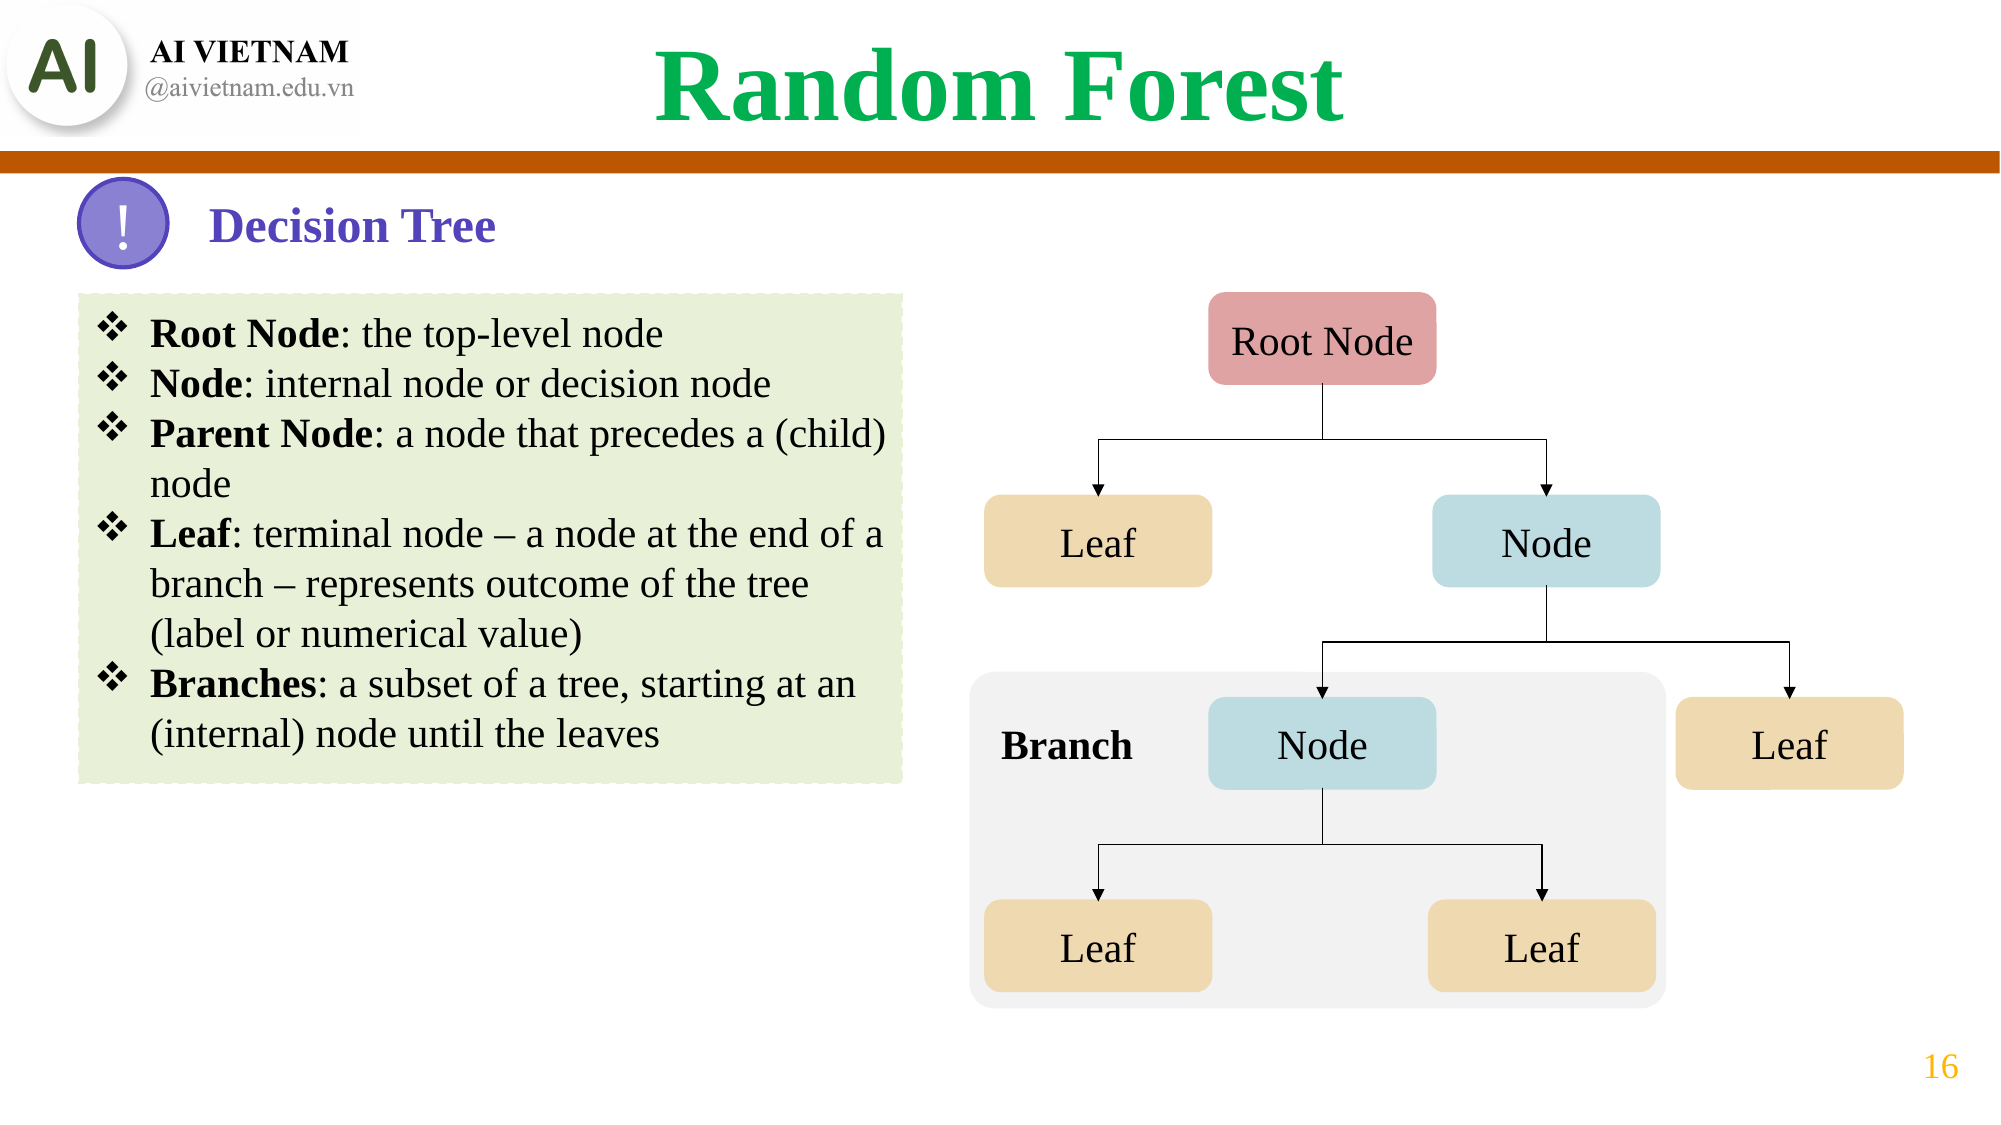

Random Forest

Decision Tree
!

Root Node
Root Node: the top-level node
Node: internal node or decision node
Parent Node: a node that precedes a (child) node
Leaf: terminal node – a node at the end of a branch – represents outcome of the tree (label or numerical value)
Branches: a subset of a tree, starting at an (internal) node until the leaves
Leaf
Node

Node
Leaf
Branch
Leaf
Leaf
16